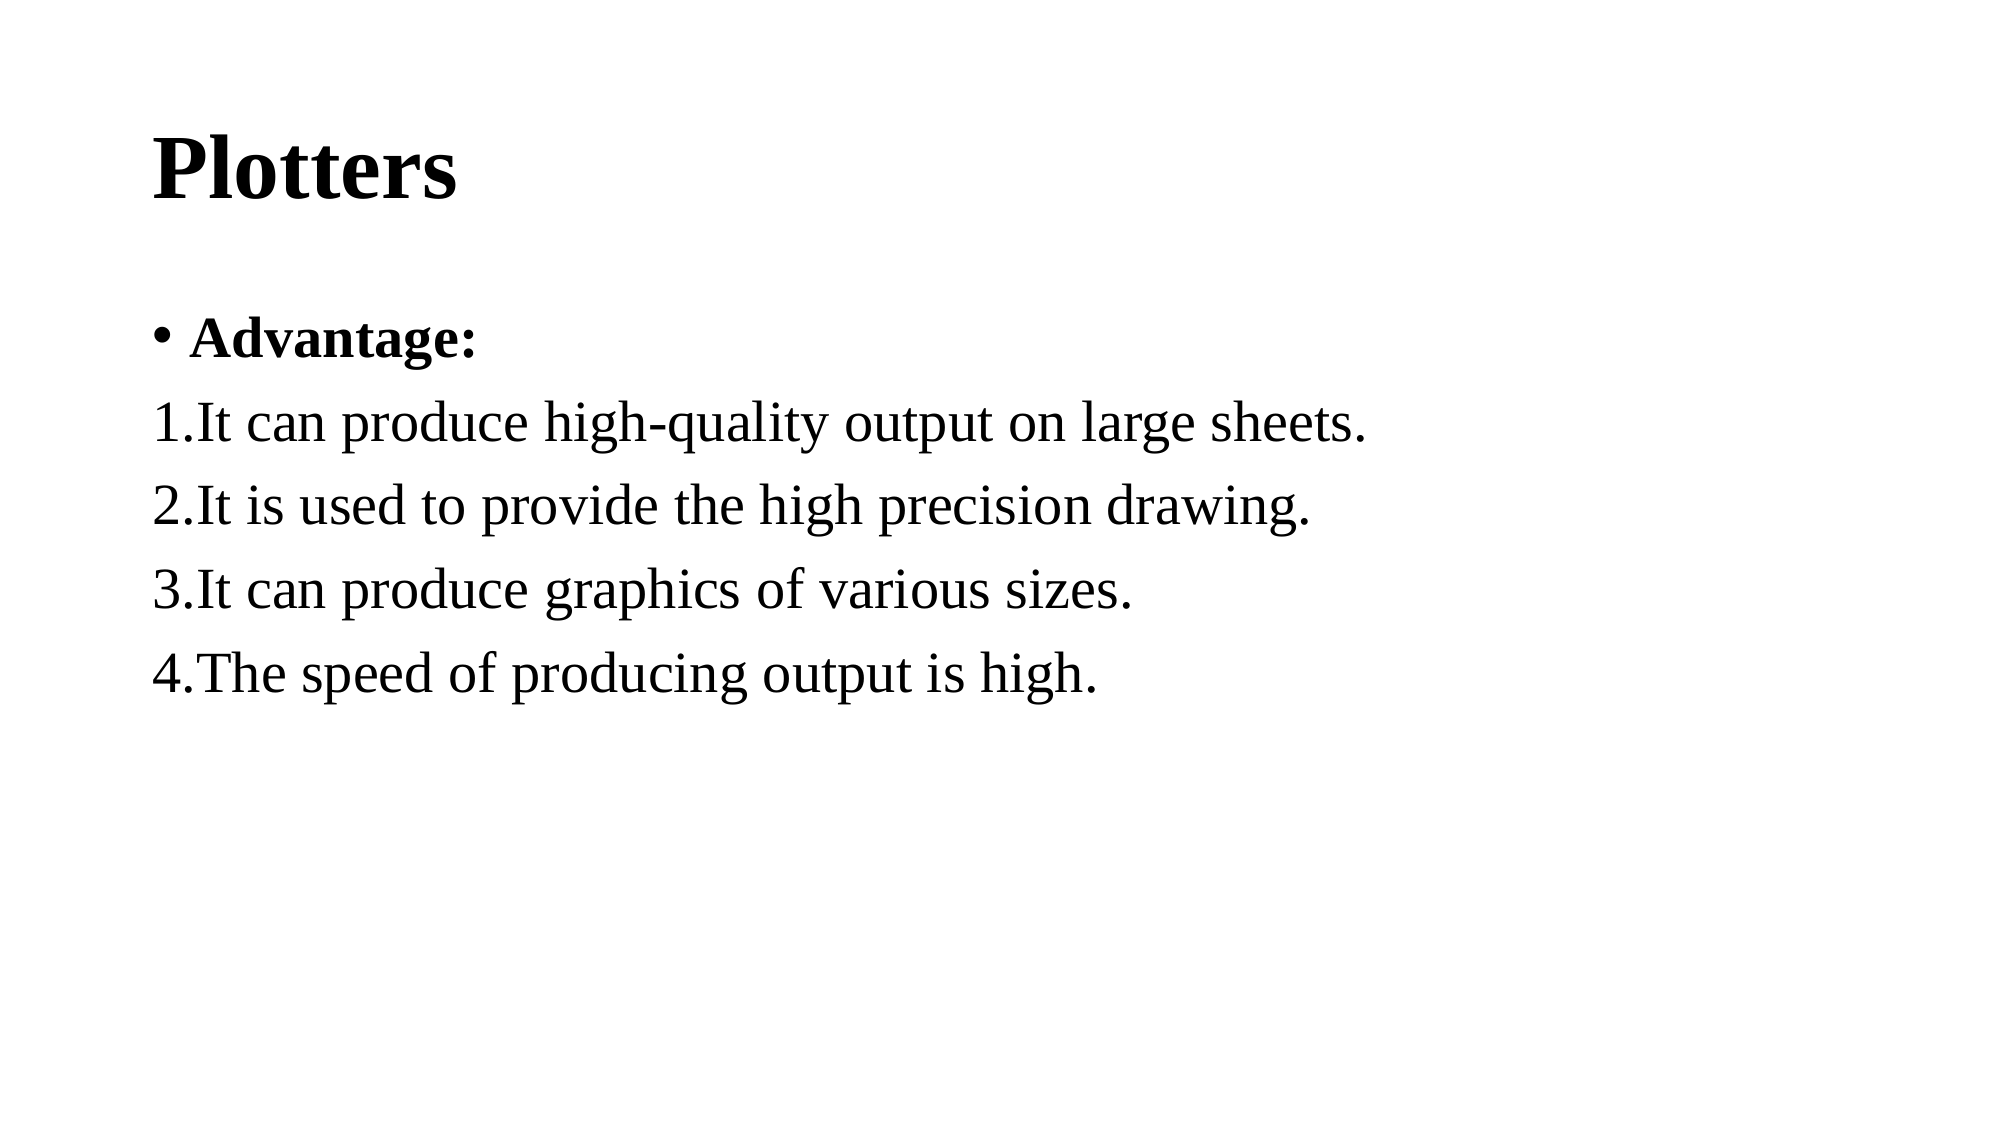

# Plotters
Advantage:
It can produce high-quality output on large sheets.
It is used to provide the high precision drawing.
It can produce graphics of various sizes.
The speed of producing output is high.